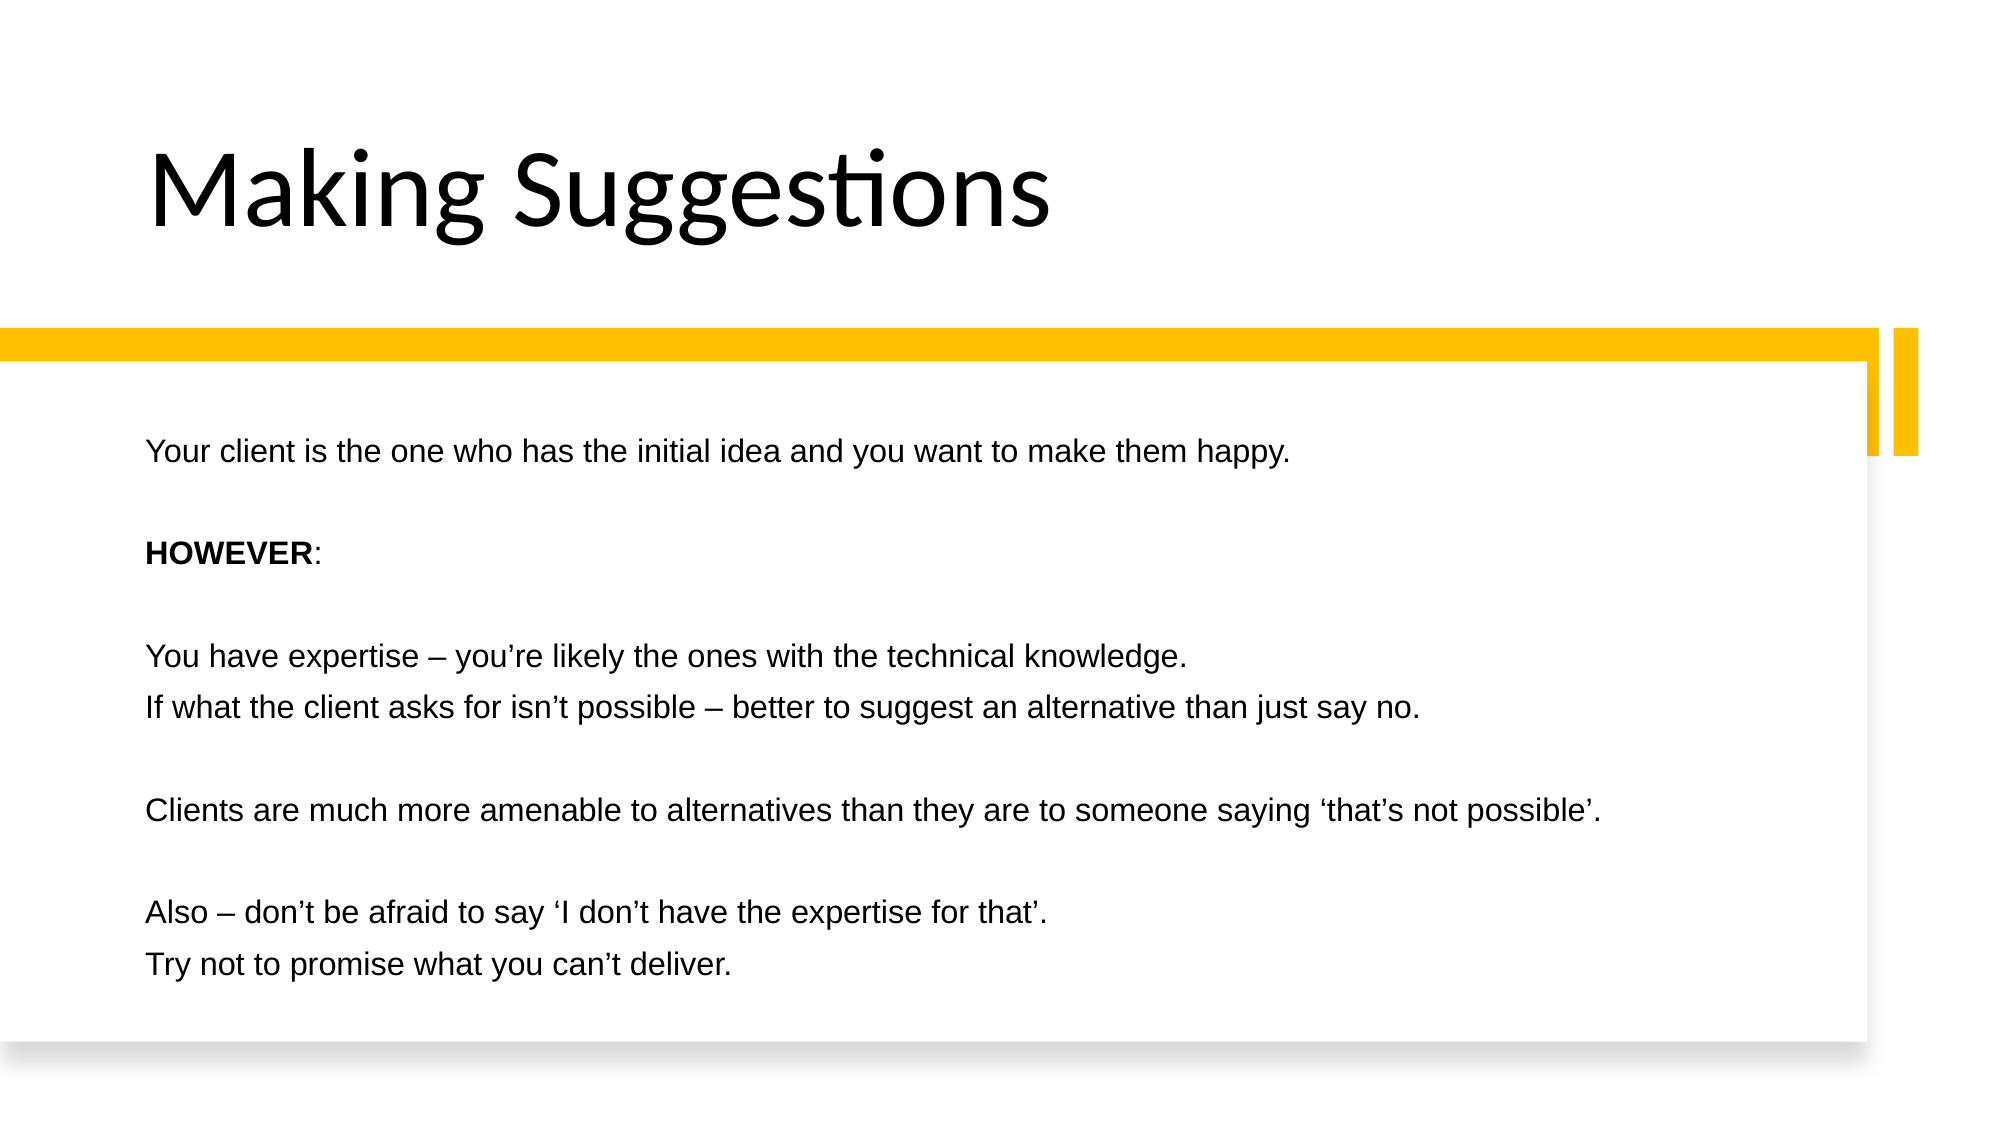

# Making Suggestions

Your client is the one who has the initial idea and you want to make them happy.

HOWEVER:

You have expertise – you’re likely the ones with the technical knowledge.
If what the client asks for isn’t possible – better to suggest an alternative than just say no.

Clients are much more amenable to alternatives than they are to someone saying ‘that’s not possible’.

Also – don’t be afraid to say ‘I don’t have the expertise for that’.
Try not to promise what you can’t deliver.